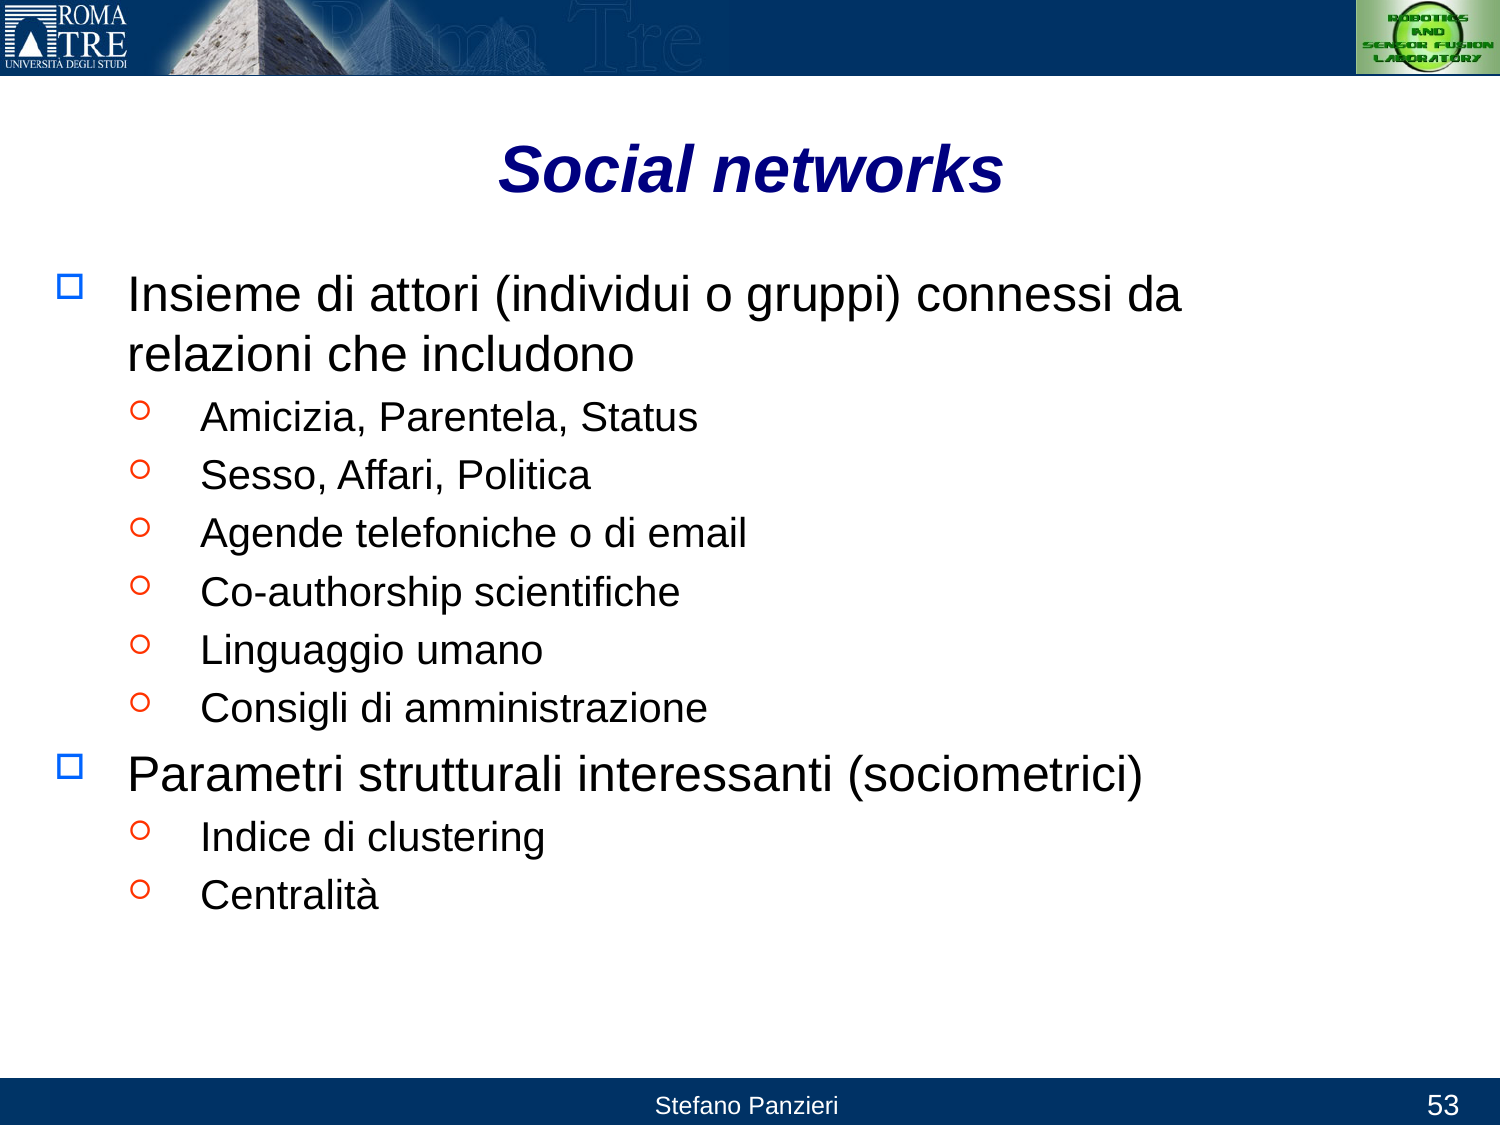

# Social networks
Insieme di attori (individui o gruppi) connessi da relazioni che includono
Amicizia, Parentela, Status
Sesso, Affari, Politica
Agende telefoniche o di email
Co-authorship scientifiche
Linguaggio umano
Consigli di amministrazione
Parametri strutturali interessanti (sociometrici)
Indice di clustering
Centralità
53